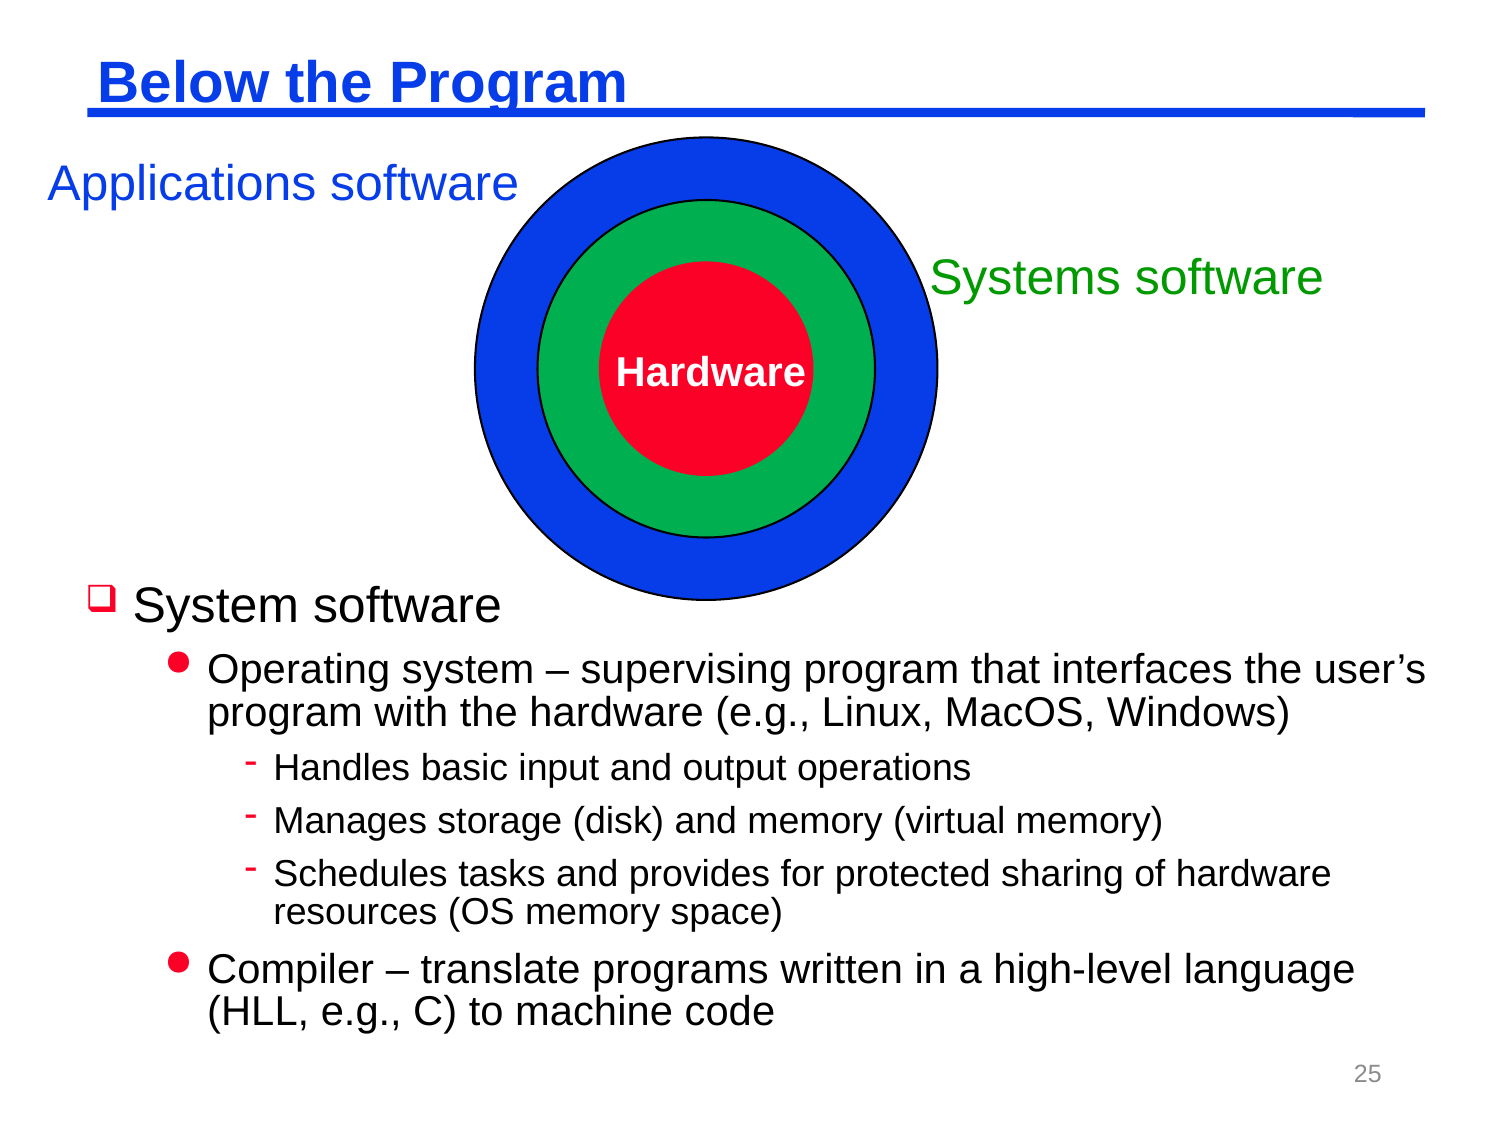

# Below the Program

Applications software

Systems software

Hardware
System software
Operating system – supervising program that interfaces the user’s program with the hardware (e.g., Linux, MacOS, Windows)
Handles basic input and output operations
Manages storage (disk) and memory (virtual memory)
Schedules tasks and provides for protected sharing of hardware resources (OS memory space)
Compiler – translate programs written in a high-level language (HLL, e.g., C) to machine code
25